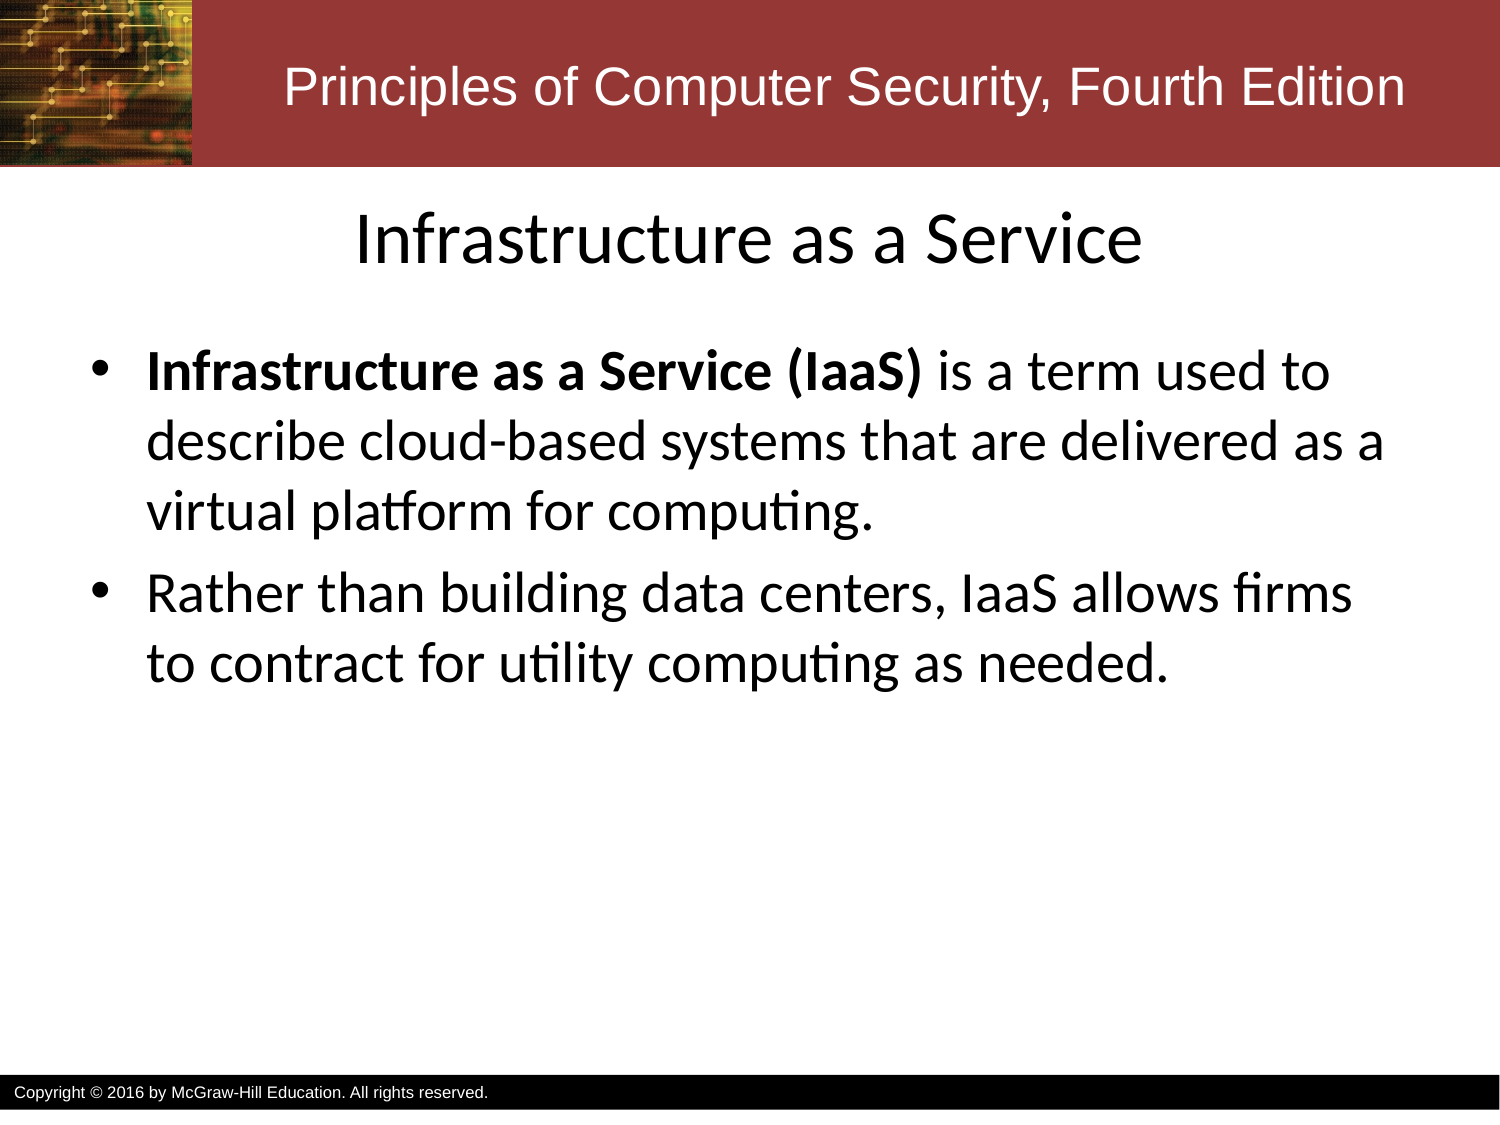

# Infrastructure as a Service
Infrastructure as a Service (IaaS) is a term used to describe cloud-based systems that are delivered as a virtual platform for computing.
Rather than building data centers, IaaS allows firms to contract for utility computing as needed.